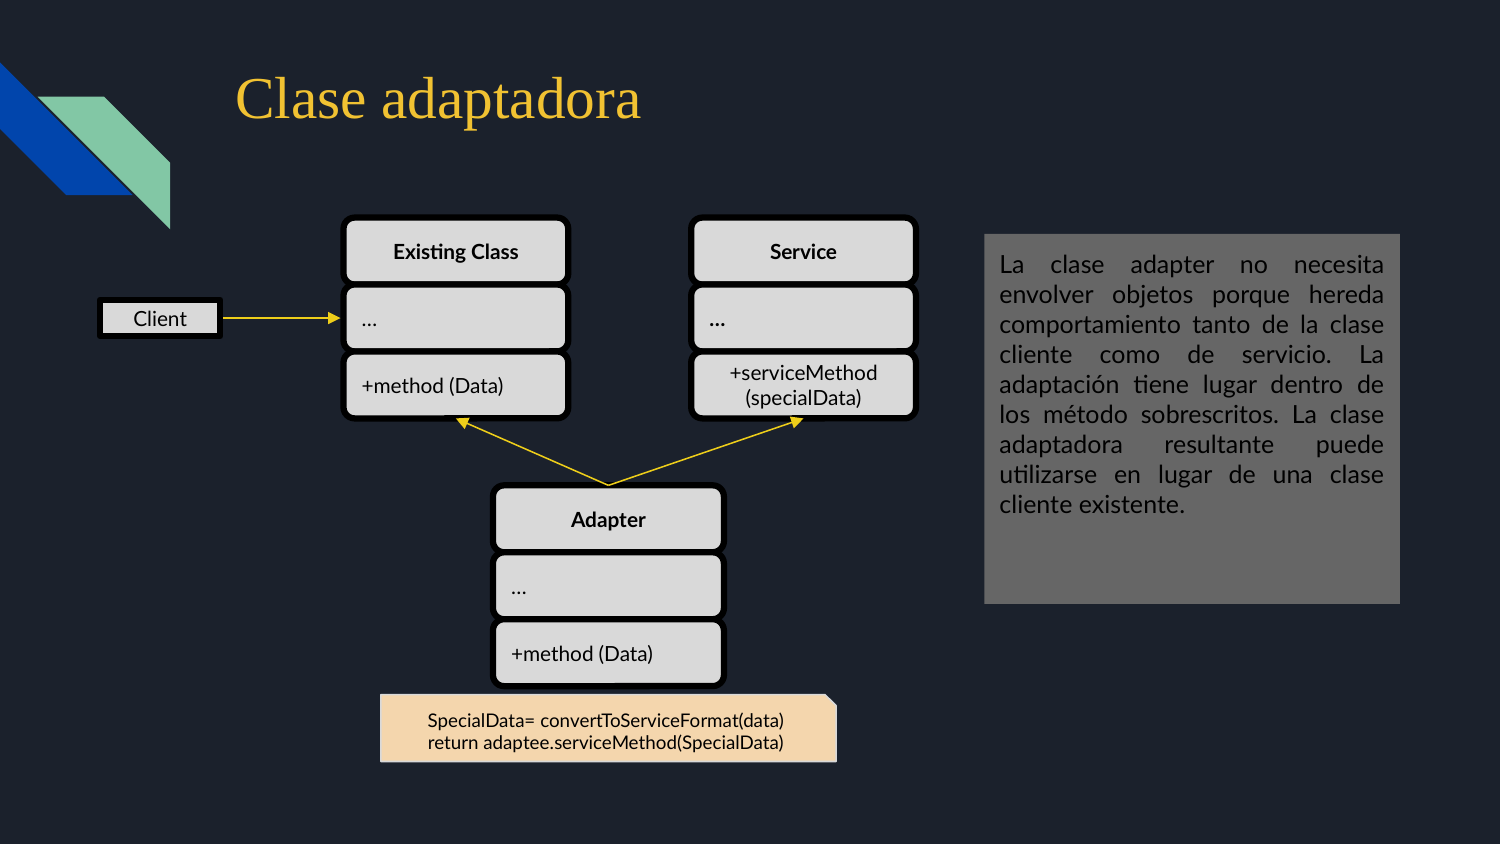

# Clase adaptadora

Existing Class
Service
La clase adapter no necesita envolver objetos porque hereda comportamiento tanto de la clase cliente como de servicio. La adaptación tiene lugar dentro de los método sobrescritos. La clase adaptadora resultante puede utilizarse en lugar de una clase cliente existente.
…
…
Client
+serviceMethod
(specialData)
+method (Data)
Adapter
…
+method (Data)
SpecialData= convertToServiceFormat(data)
return adaptee.serviceMethod(SpecialData)